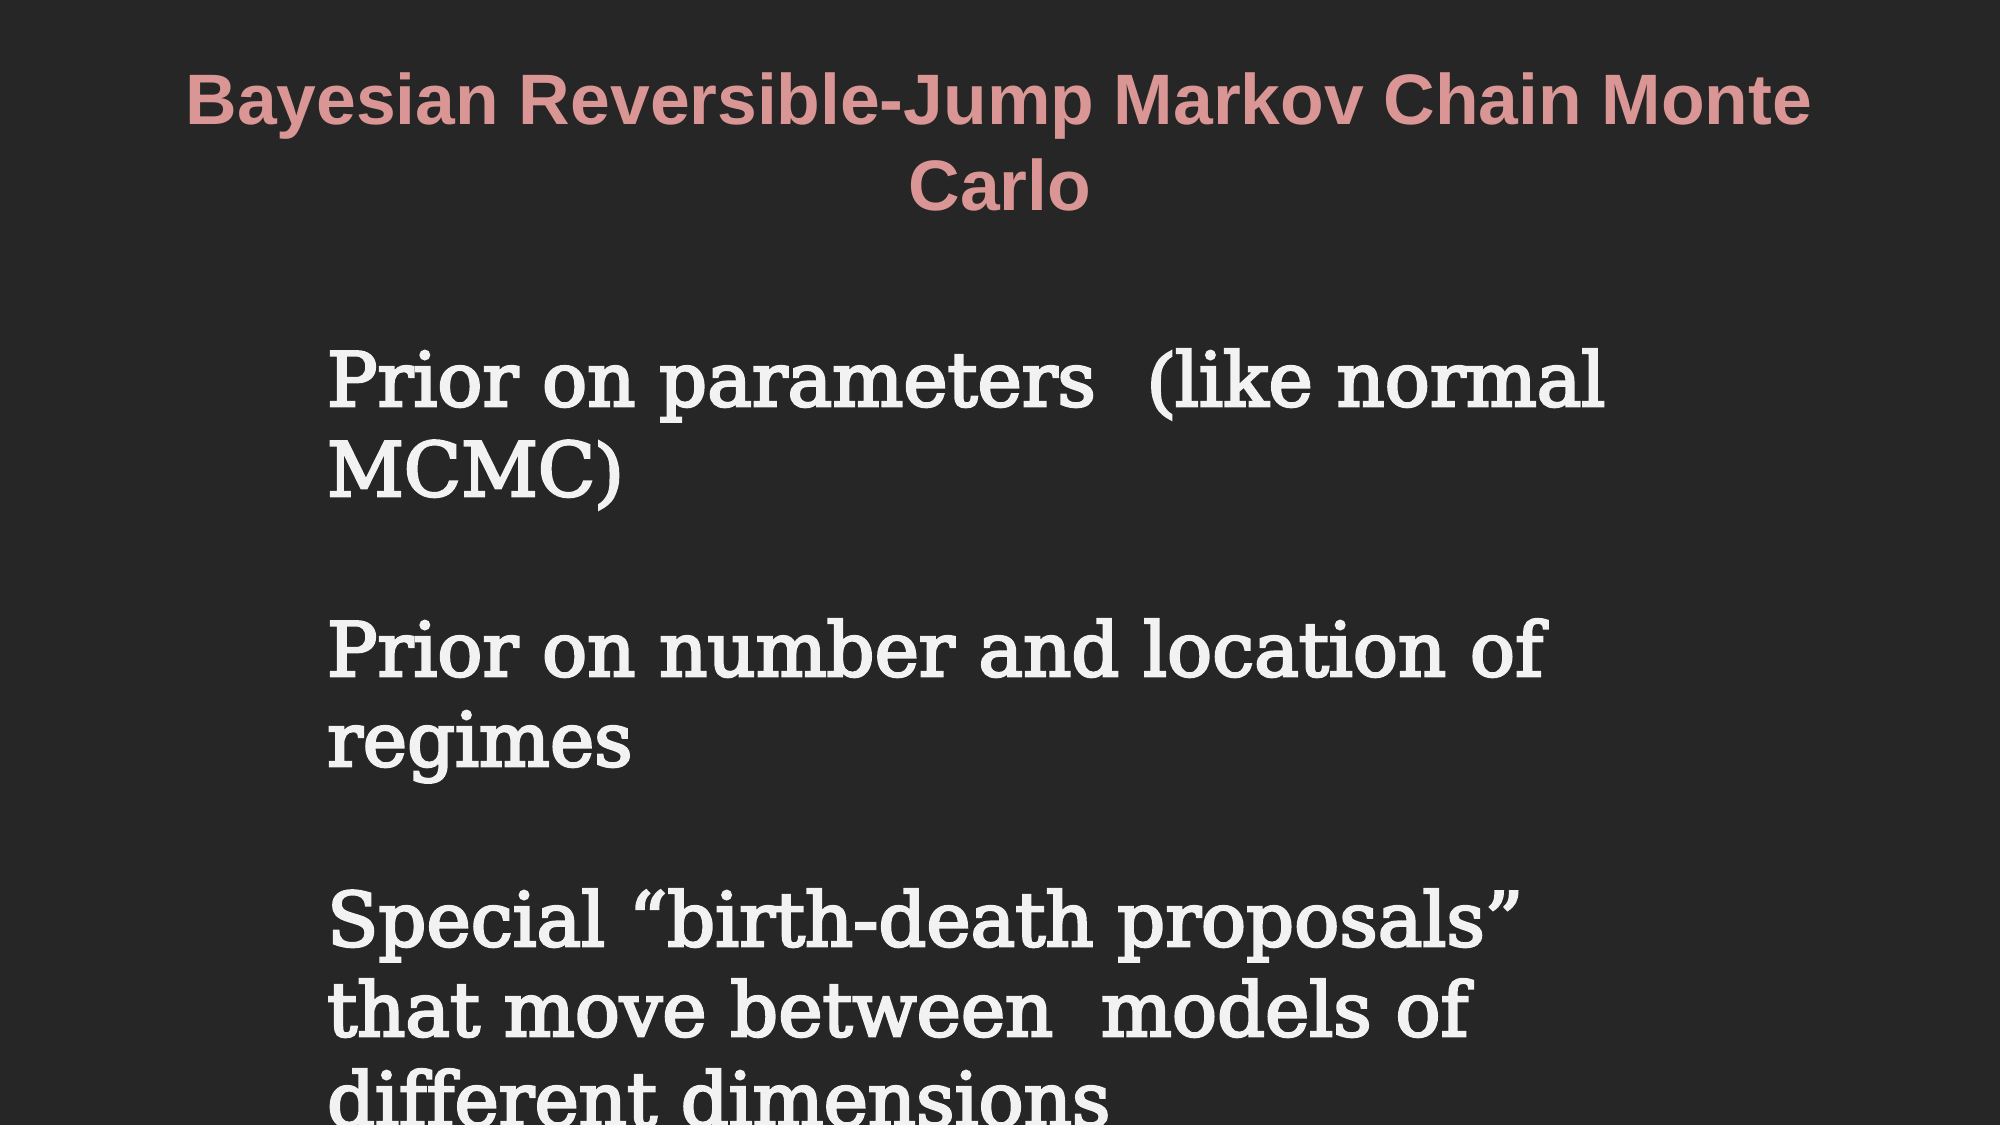

# Bayesian Reversible-Jump Markov Chain Monte Carlo
Prior on parameters  (like normal MCMC)

Prior on number and location of regimes

Special “birth-death proposals” that move between  models of different dimensions